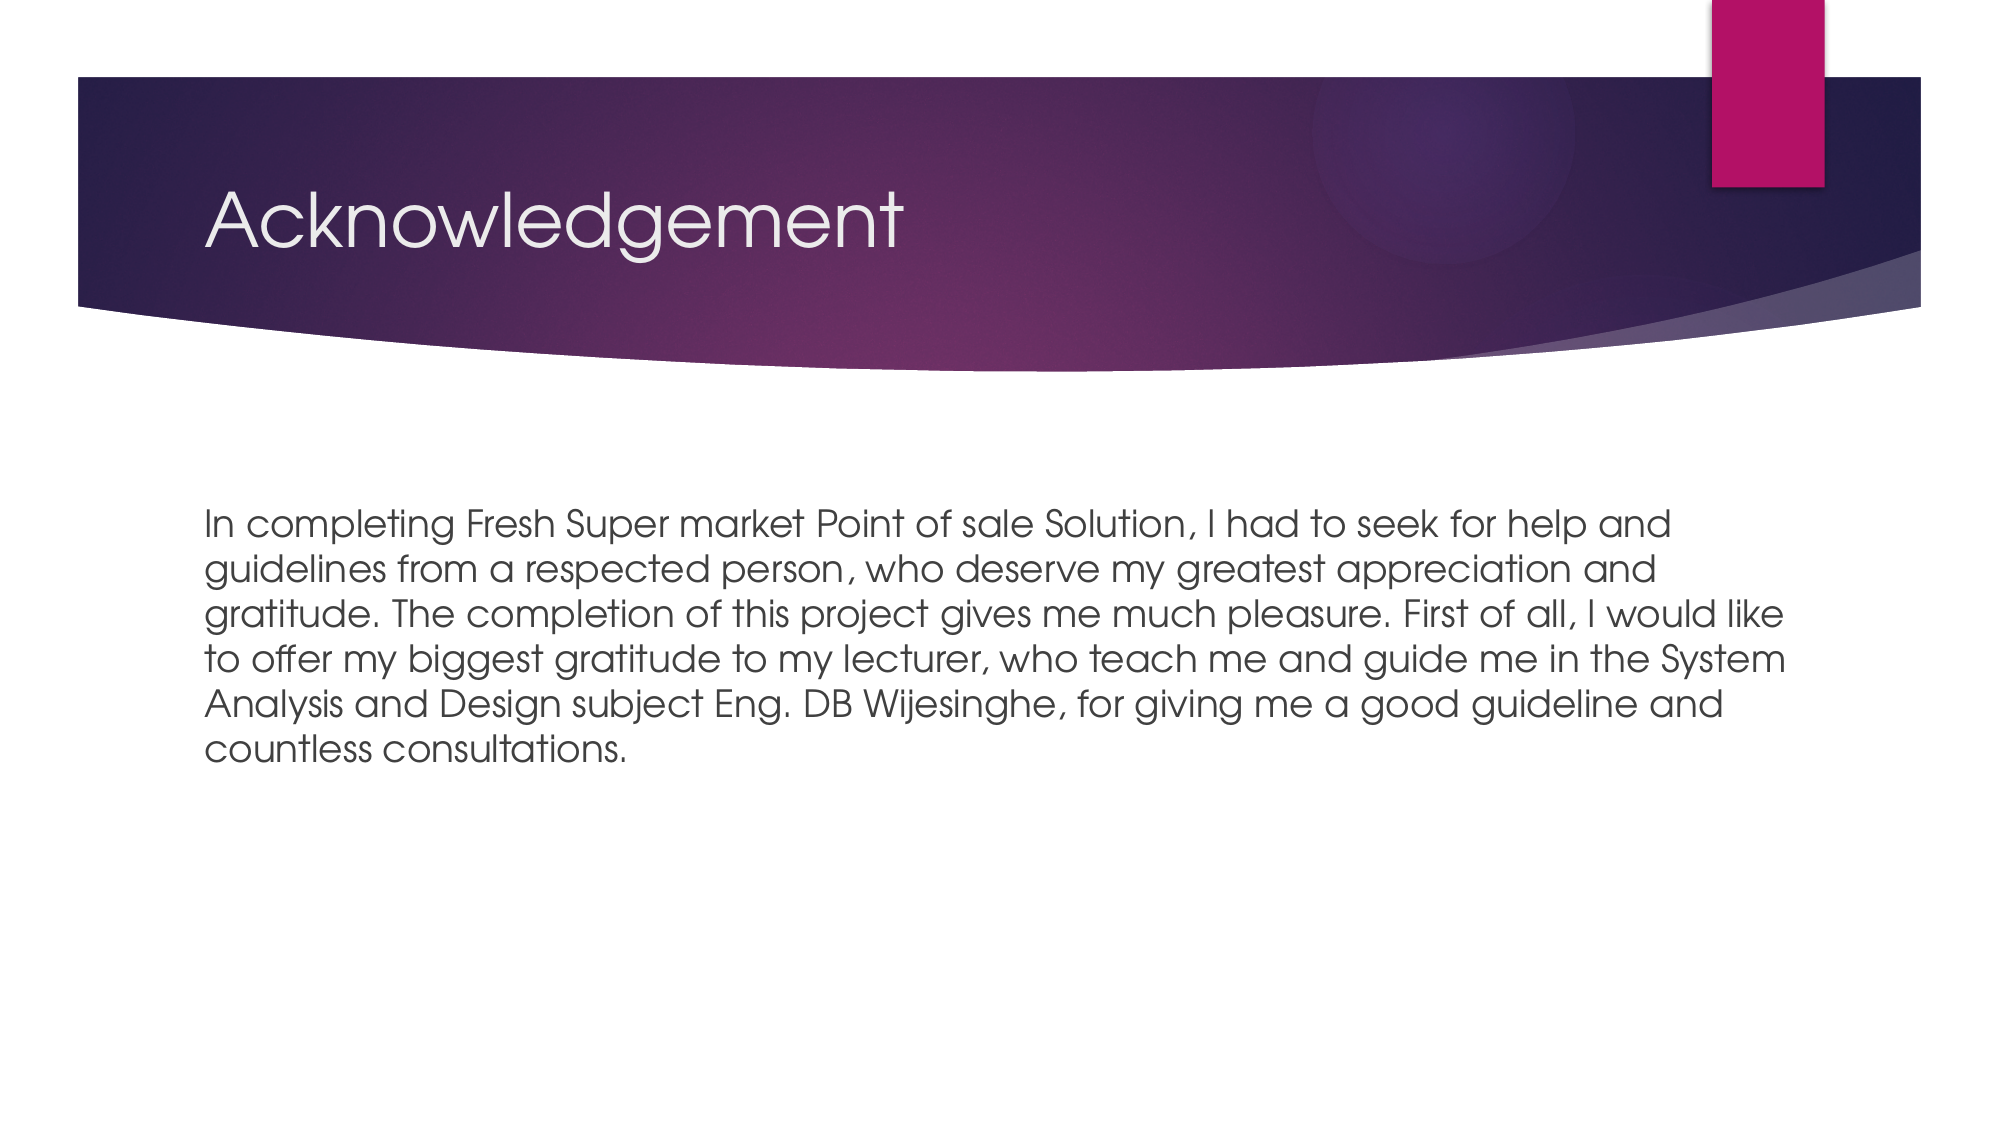

# Acknowledgement

In completing Fresh Super market Point of sale Solution, I had to seek for help and guidelines from a respected person, who deserve my greatest appreciation and gratitude. The completion of this project gives me much pleasure. First of all, I would like to offer my biggest gratitude to my lecturer, who teach me and guide me in the System Analysis and Design subject Eng. DB Wijesinghe, for giving me a good guideline and countless consultations.